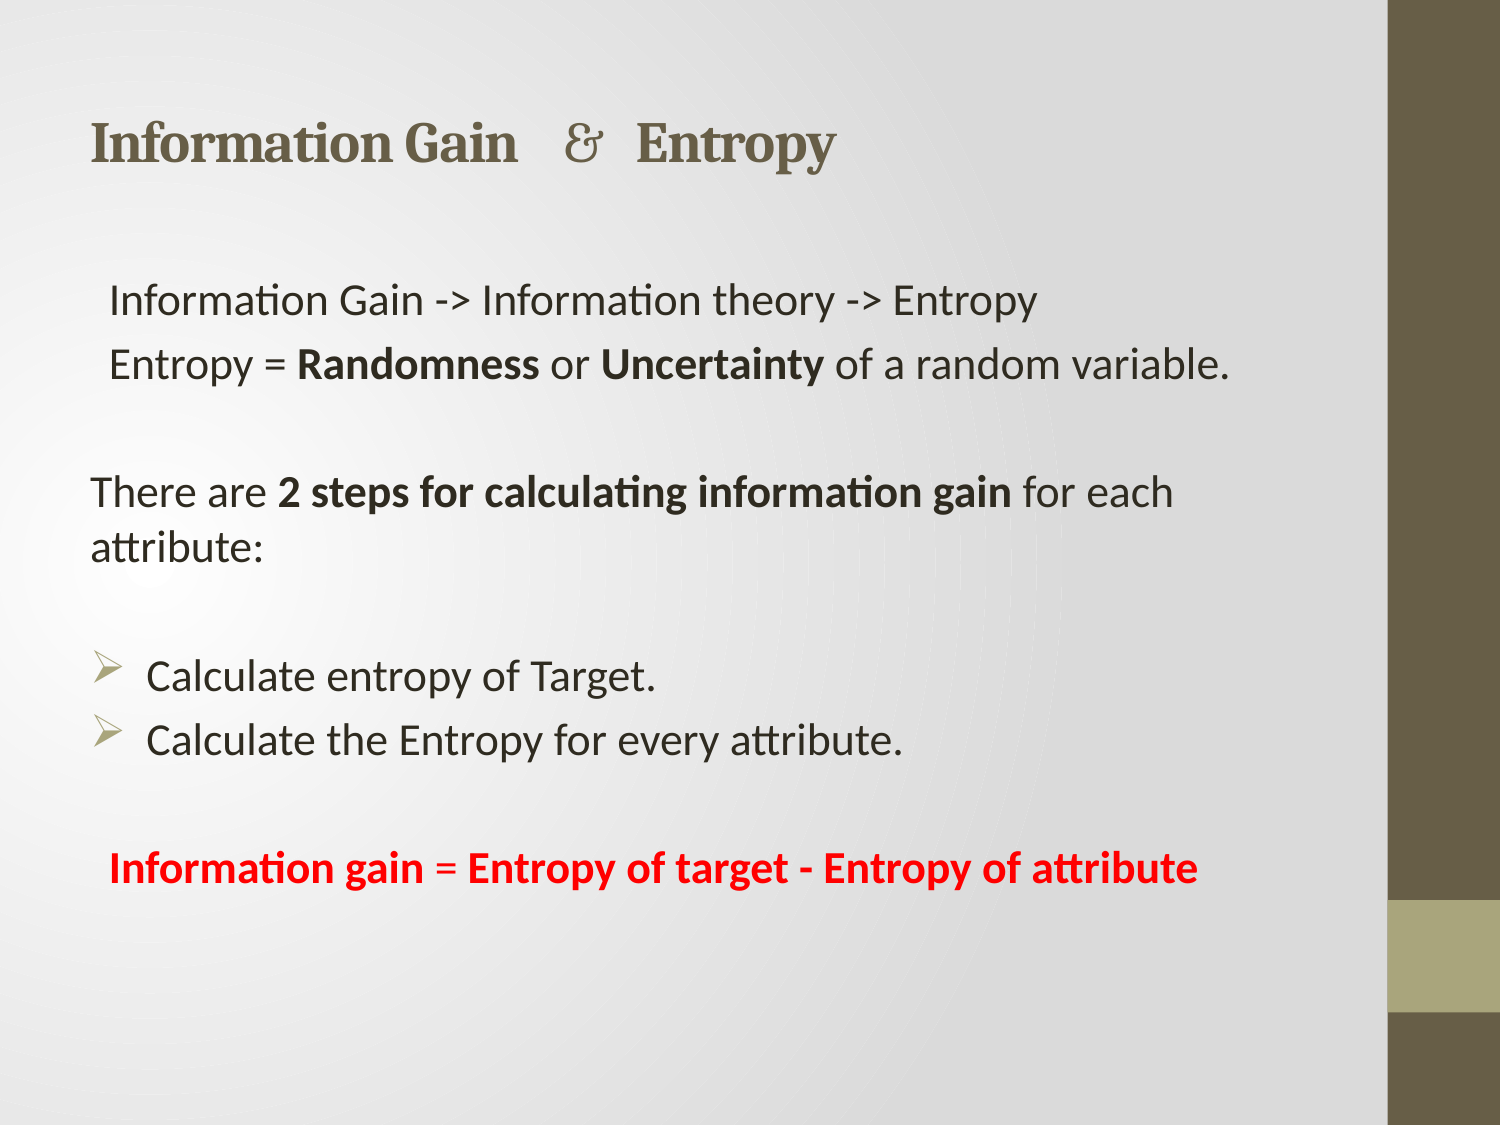

# Information Gain 	  &   Entropy
Information Gain -> Information theory -> Entropy
Entropy = Randomness or Uncertainty of a random variable.

There are 2 steps for calculating information gain for each attribute:

Calculate entropy of Target.
Calculate the Entropy for every attribute.

Information gain = Entropy of target - Entropy of attribute